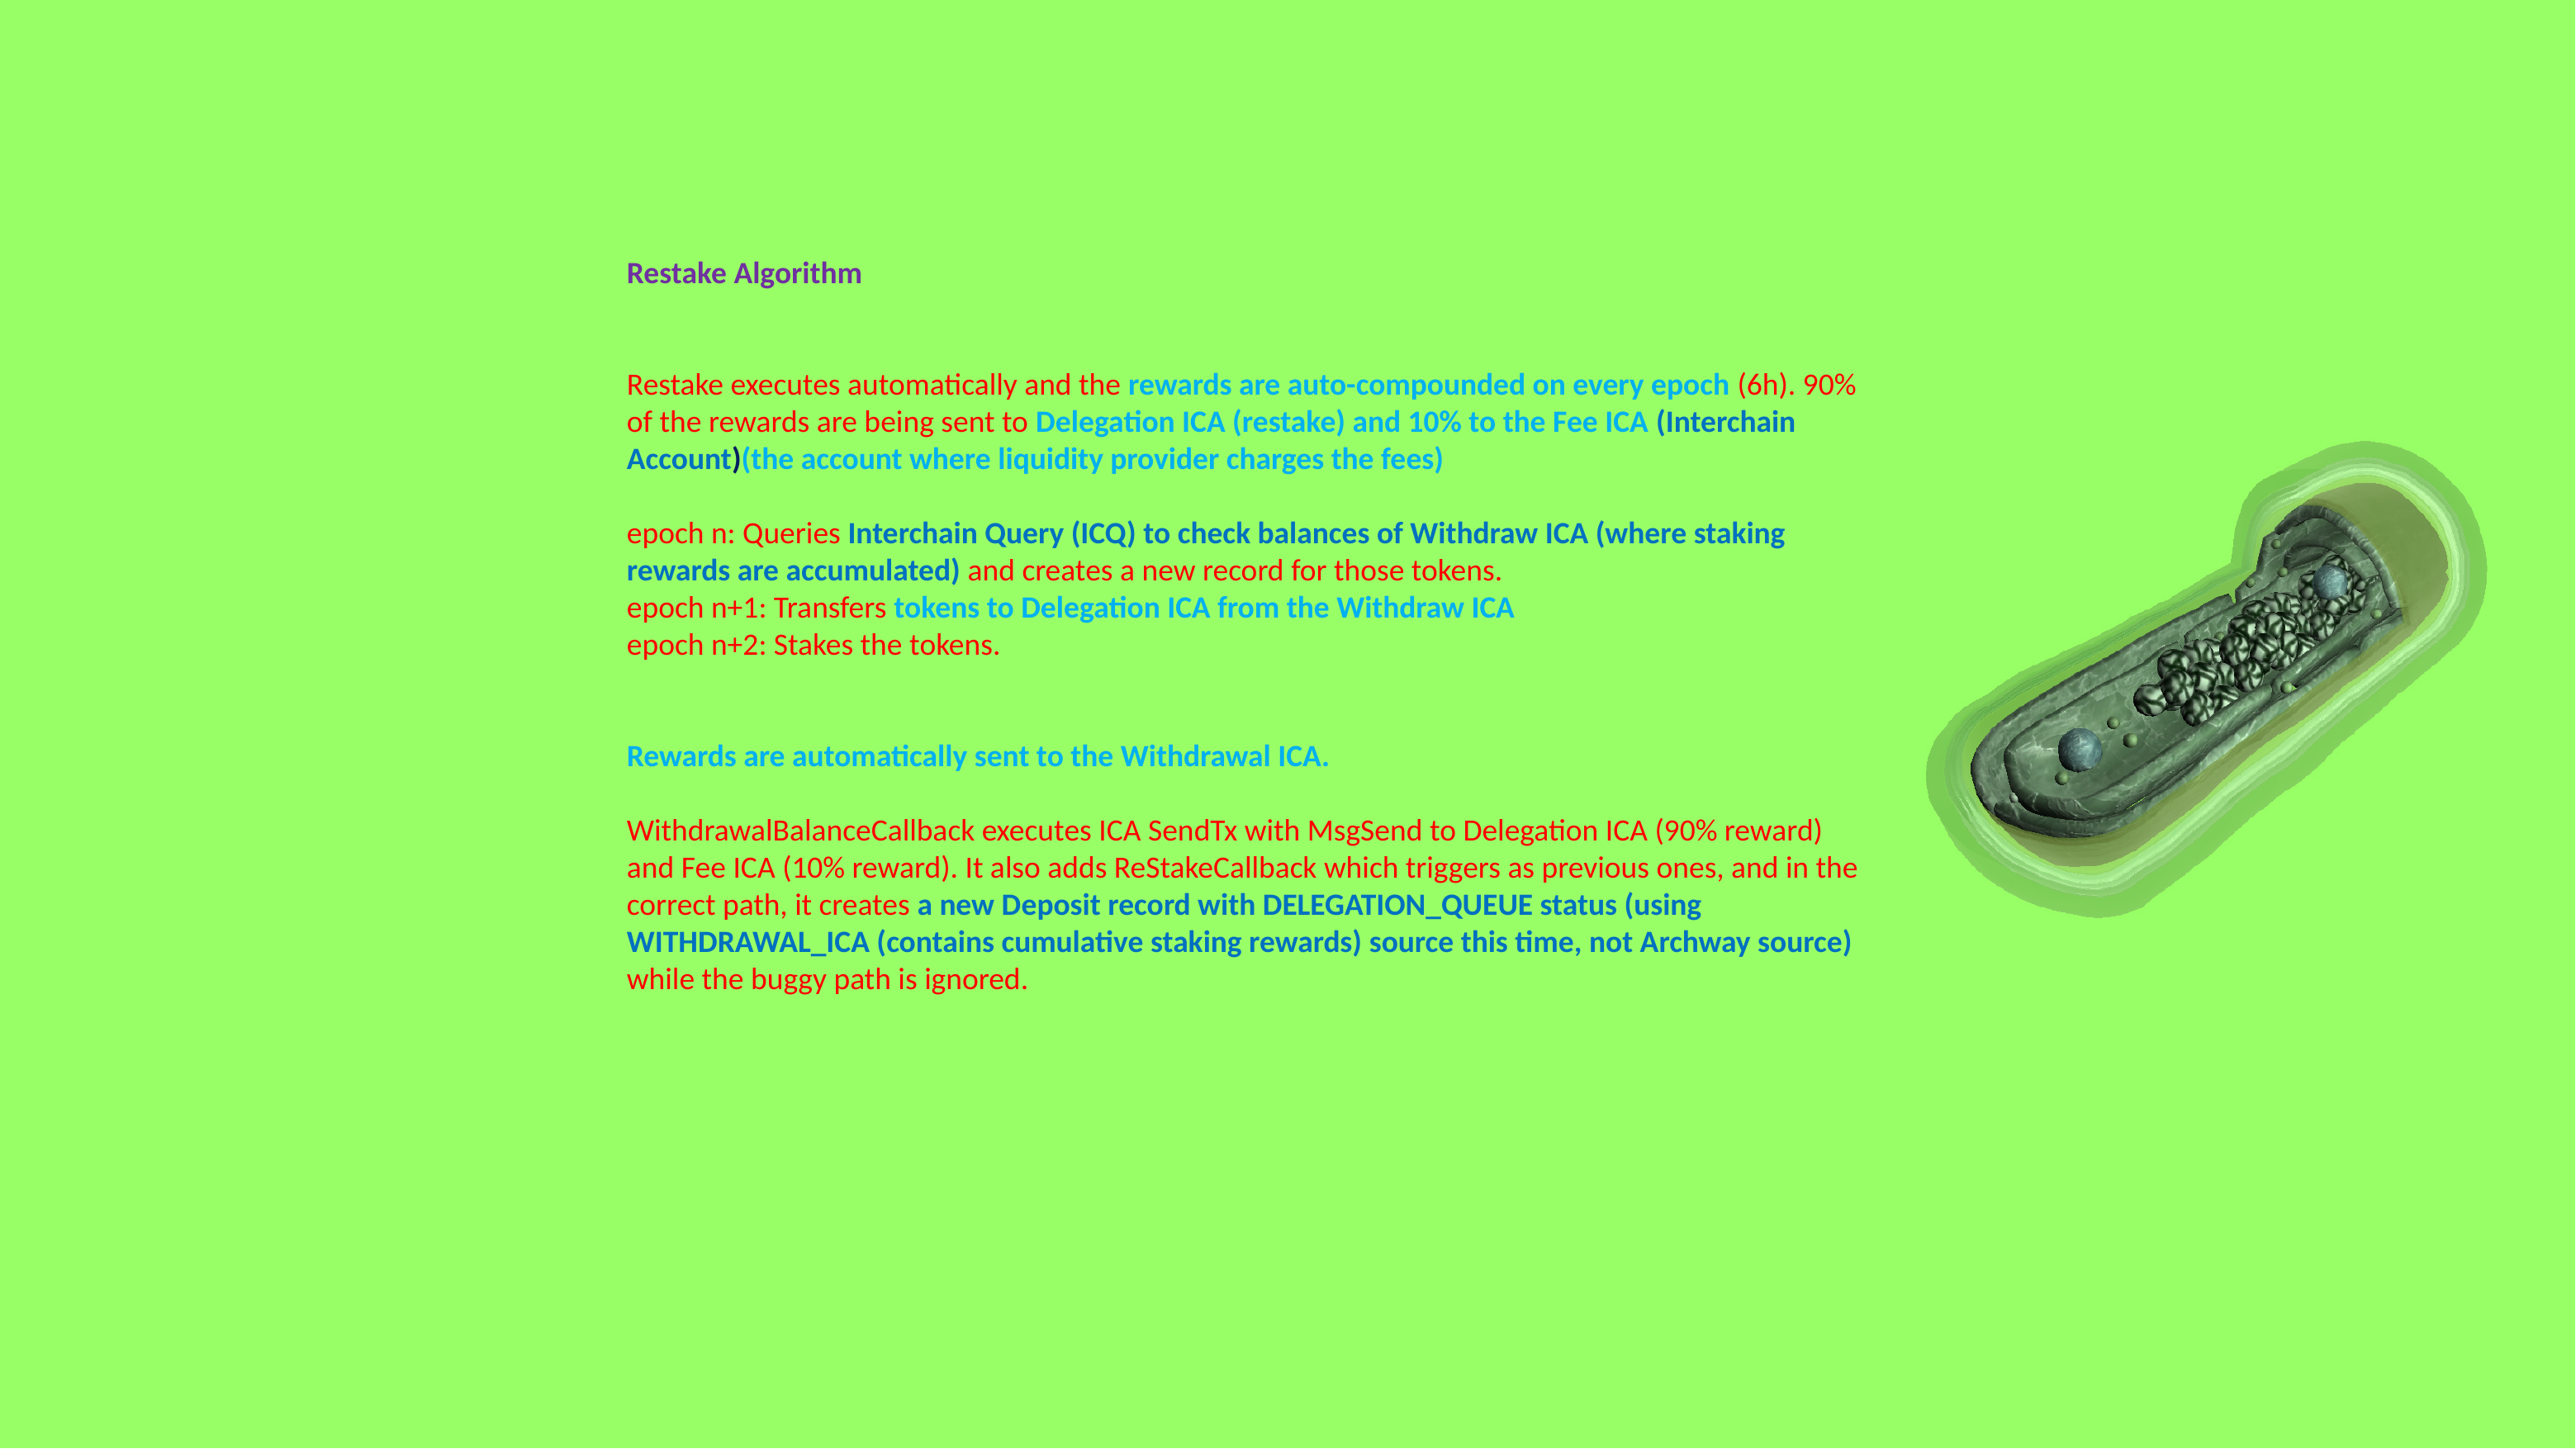

Restake Algorithm

Restake executes automatically and the rewards are auto-compounded on every epoch (6h). 90% of the rewards are being sent to Delegation ICA (restake) and 10% to the Fee ICA (Interchain Account)(the account where liquidity provider charges the fees)

epoch n: Queries Interchain Query (ICQ) to check balances of Withdraw ICA (where staking rewards are accumulated) and creates a new record for those tokens.
epoch n+1: Transfers tokens to Delegation ICA from the Withdraw ICA
epoch n+2: Stakes the tokens.

Rewards are automatically sent to the Withdrawal ICA.

WithdrawalBalanceCallback executes ICA SendTx with MsgSend to Delegation ICA (90% reward) and Fee ICA (10% reward). It also adds ReStakeCallback which triggers as previous ones, and in the correct path, it creates a new Deposit record with DELEGATION_QUEUE status (using WITHDRAWAL_ICA (contains cumulative staking rewards) source this time, not Archway source) while the buggy path is ignored.